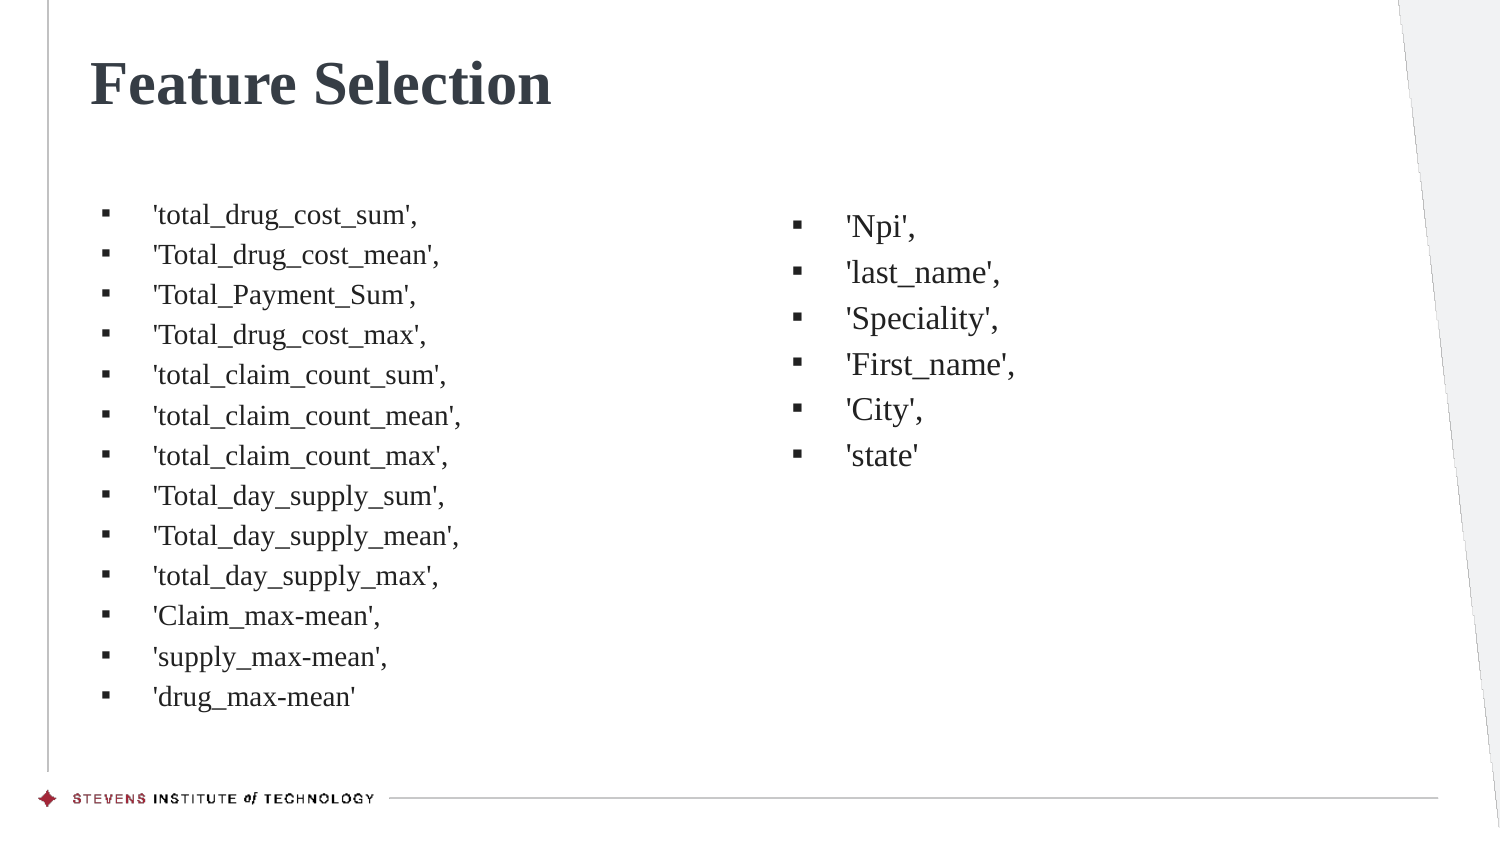

# Feature Selection
'total_drug_cost_sum',
'Total_drug_cost_mean',
'Total_Payment_Sum',
'Total_drug_cost_max',
'total_claim_count_sum',
'total_claim_count_mean',
'total_claim_count_max',
'Total_day_supply_sum',
'Total_day_supply_mean',
'total_day_supply_max',
'Claim_max-mean',
'supply_max-mean',
'drug_max-mean'

'Npi',
'last_name',
'Speciality',
'First_name',
'City',
'state'